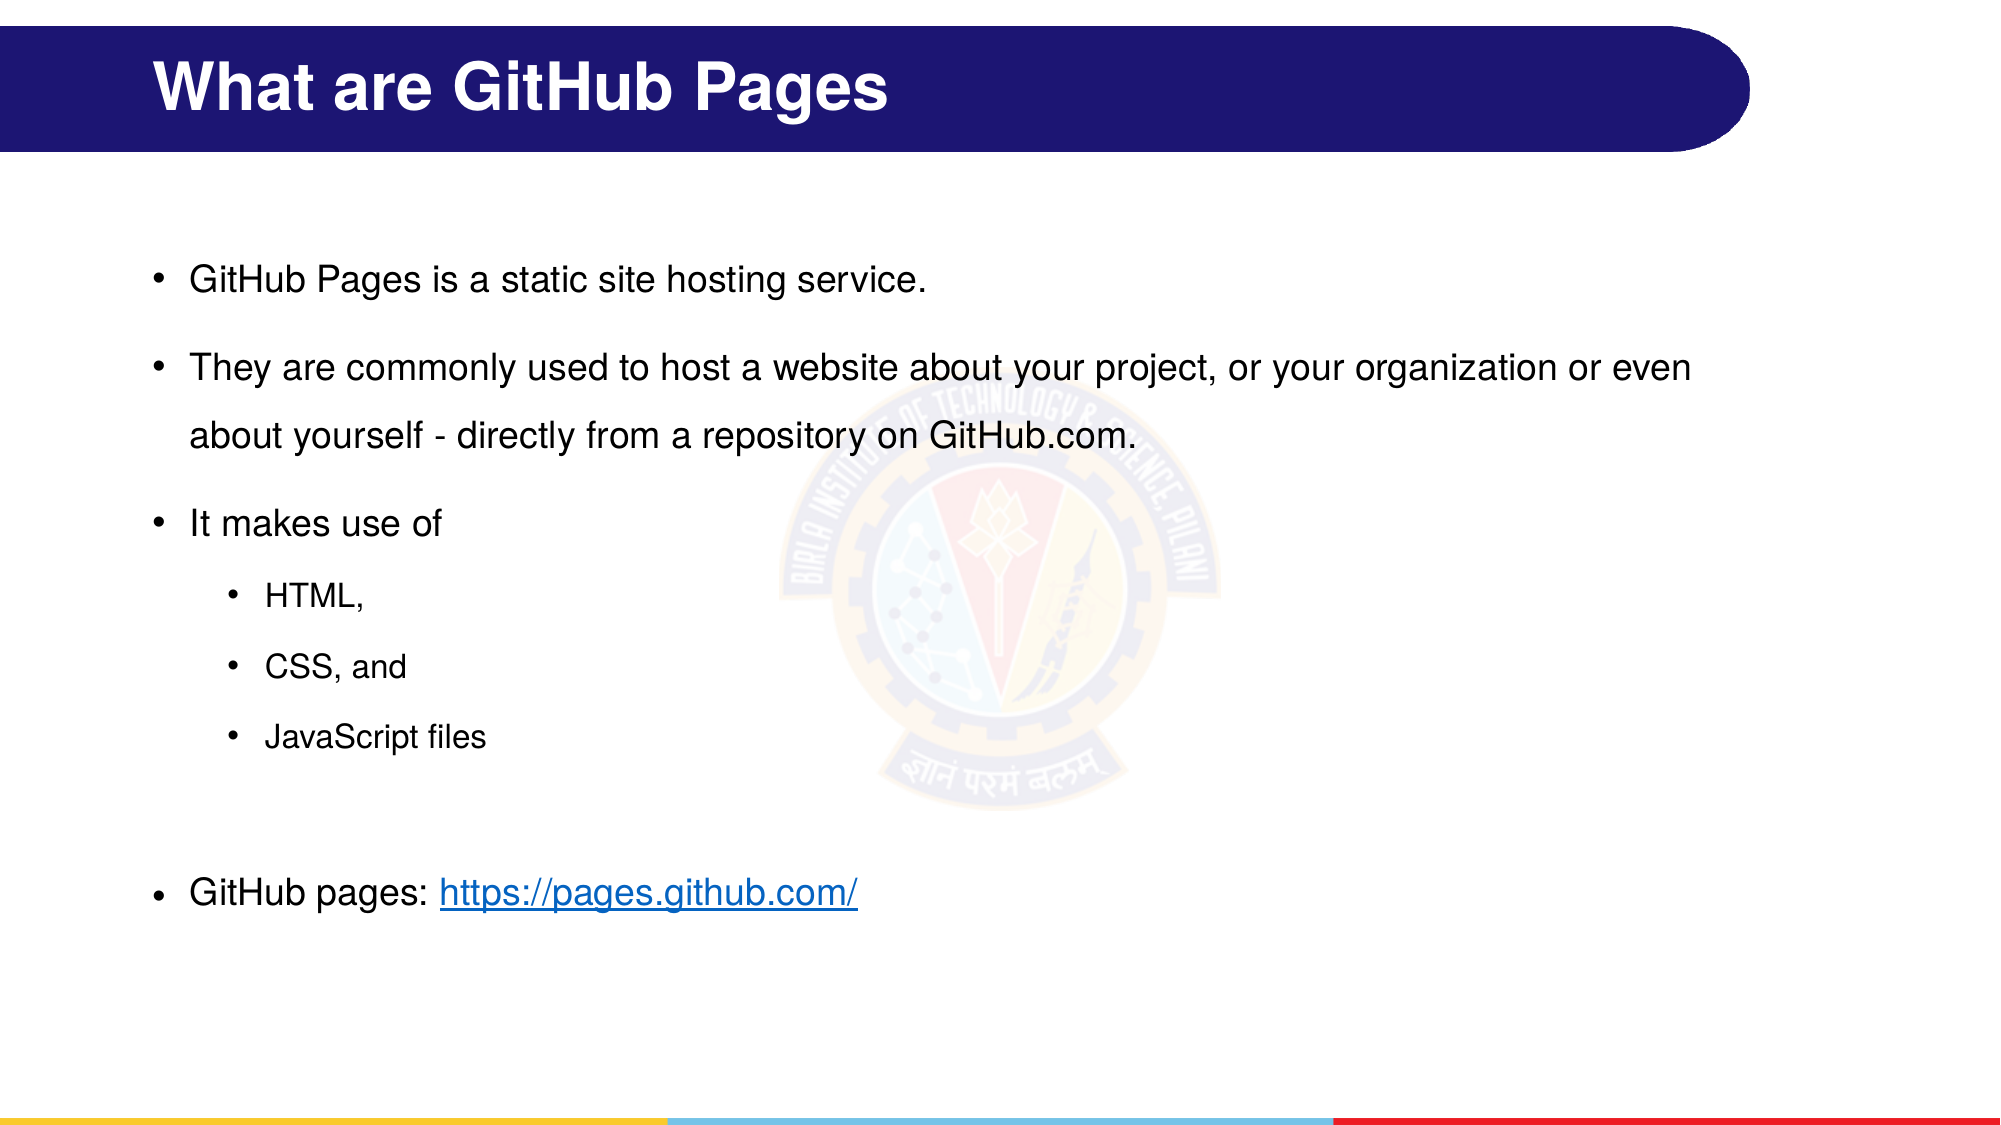

# What are GitHub Pages
GitHub Pages is a static site hosting service.
They are commonly used to host a website about your project, or your organization or even about yourself - directly from a repository on GitHub.com.
It makes use of
HTML,
CSS, and
JavaScript files

GitHub pages: https://pages.github.com/